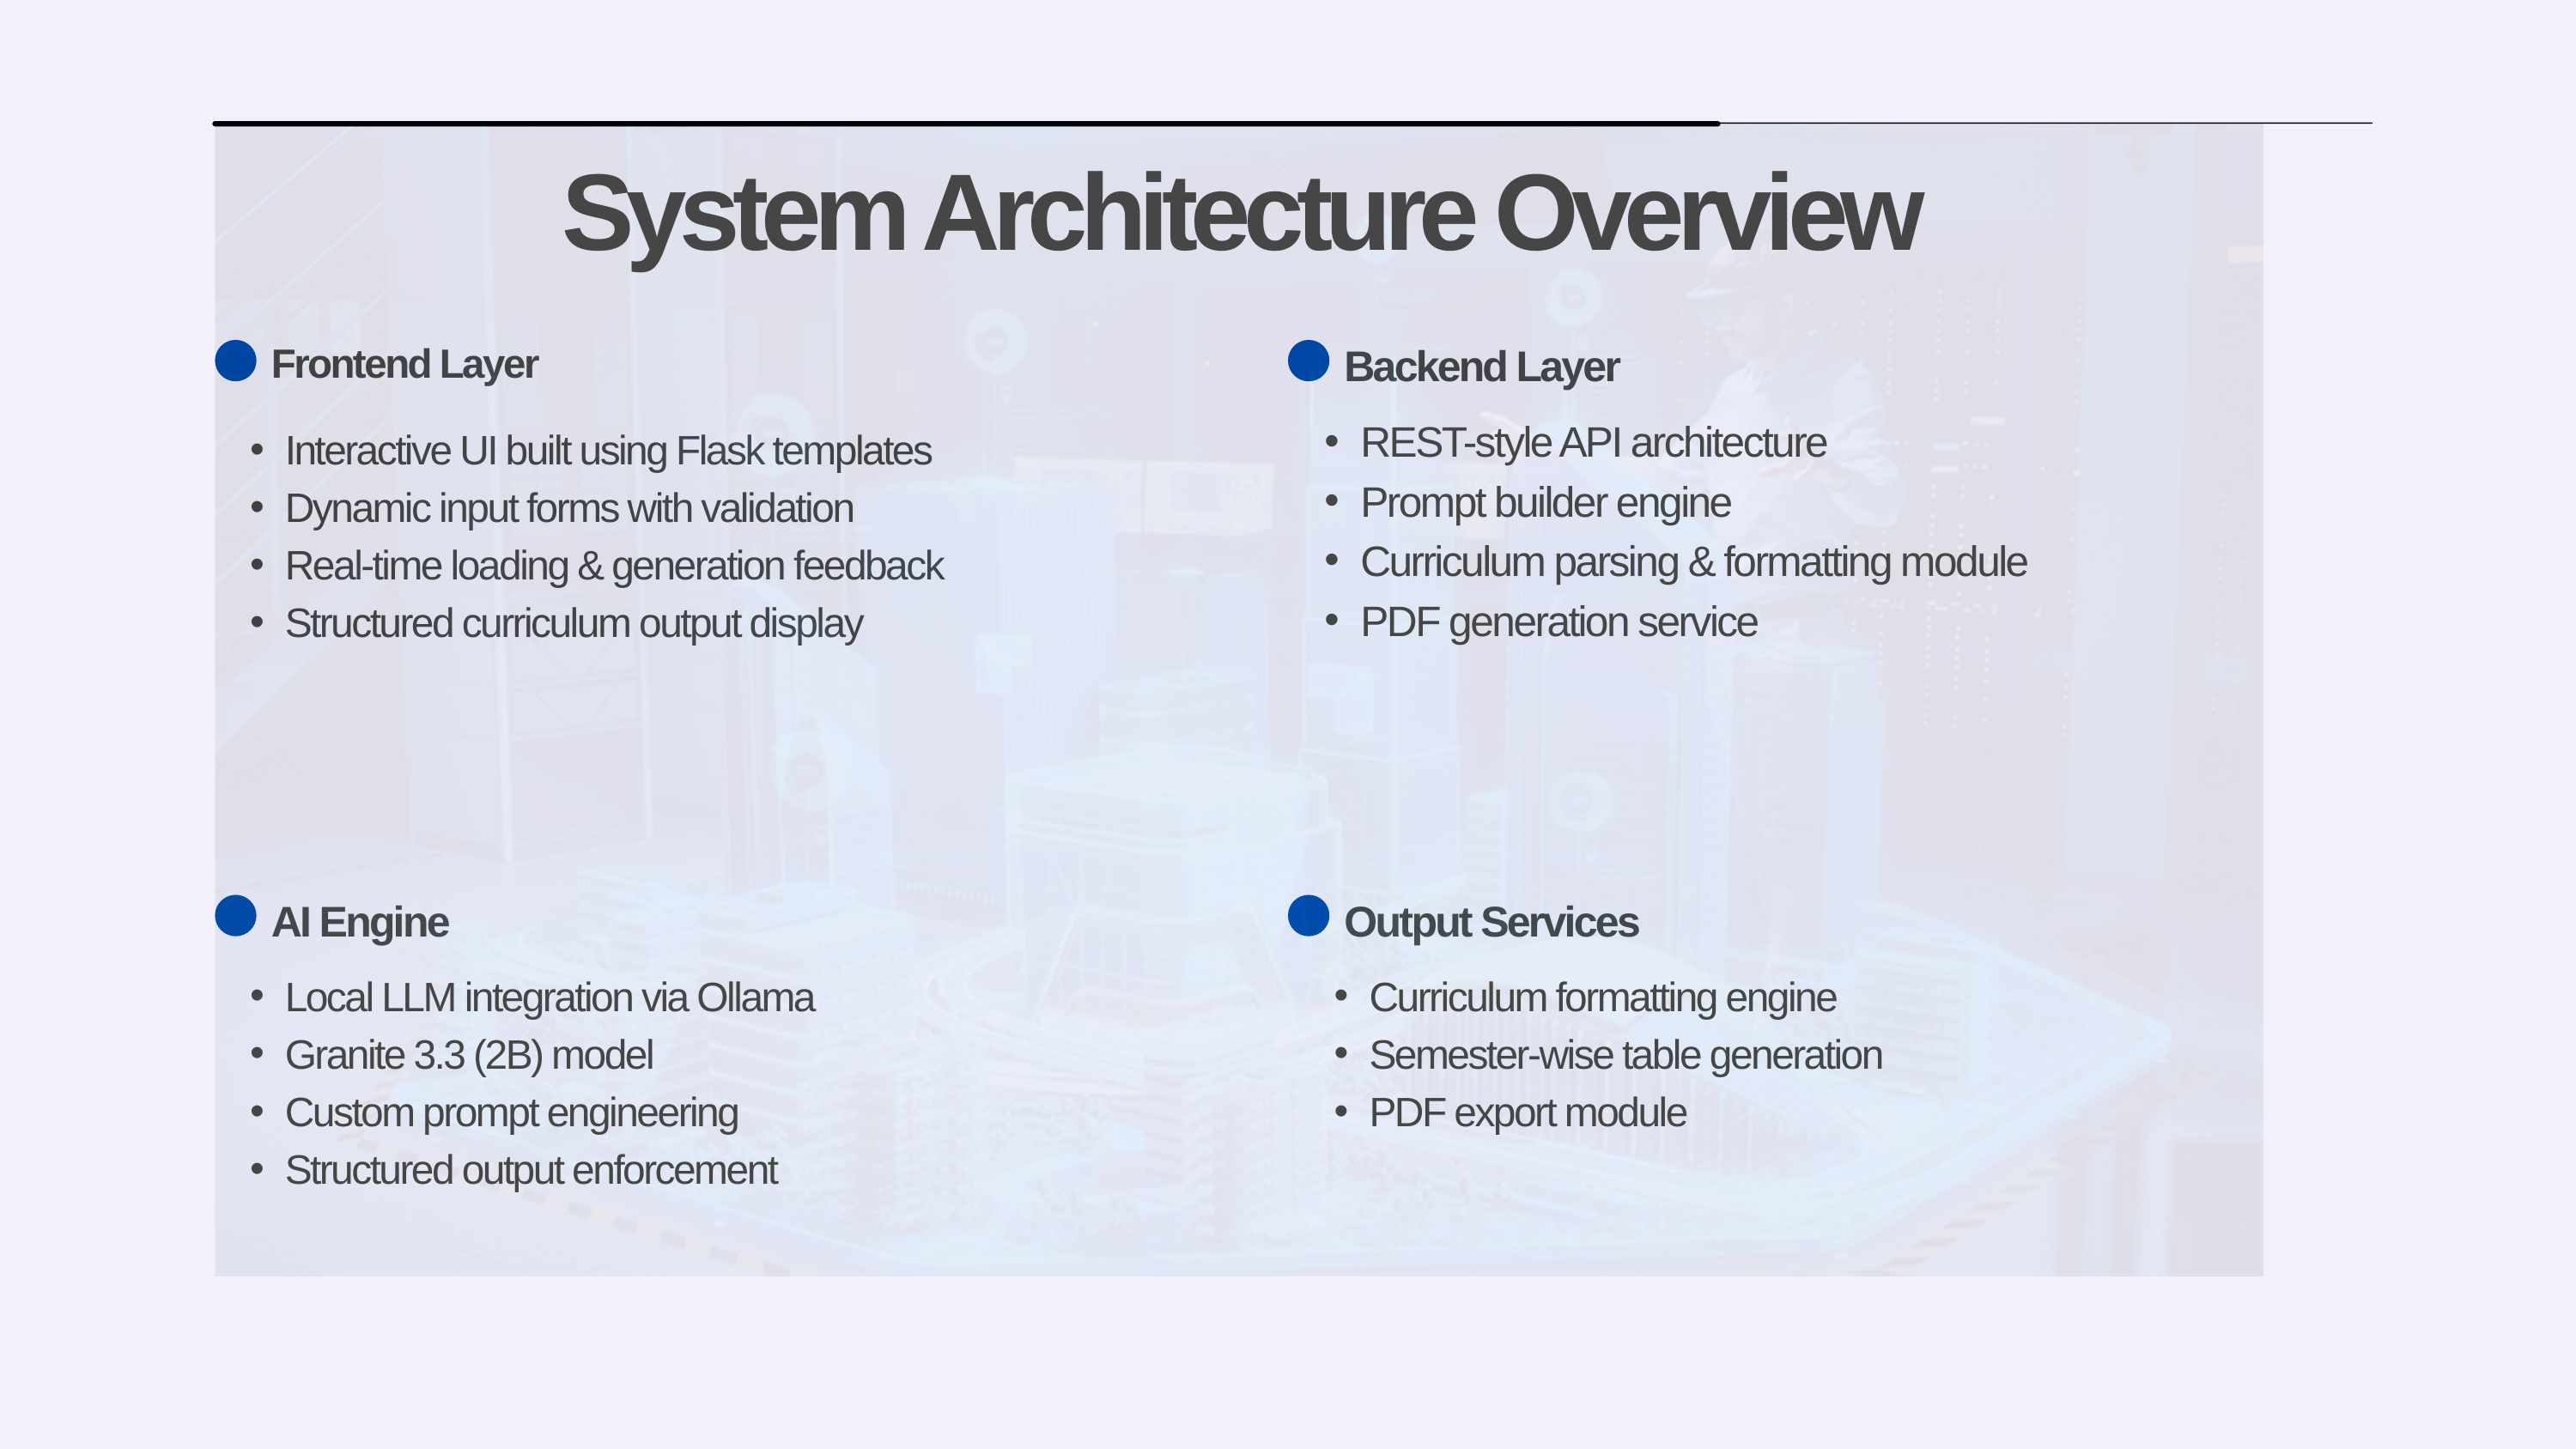

System Architecture Overview

Frontend Layer

Backend Layer

REST-style API architecture
Prompt builder engine
Curriculum parsing & formatting module
PDF generation service

Interactive UI built using Flask templates
Dynamic input forms with validation
Real-time loading & generation feedback
Structured curriculum output display

AI Engine

Output Services

Local LLM integration via Ollama
Granite 3.3 (2B) model
Custom prompt engineering
Structured output enforcement

Curriculum formatting engine
Semester-wise table generation
PDF export module